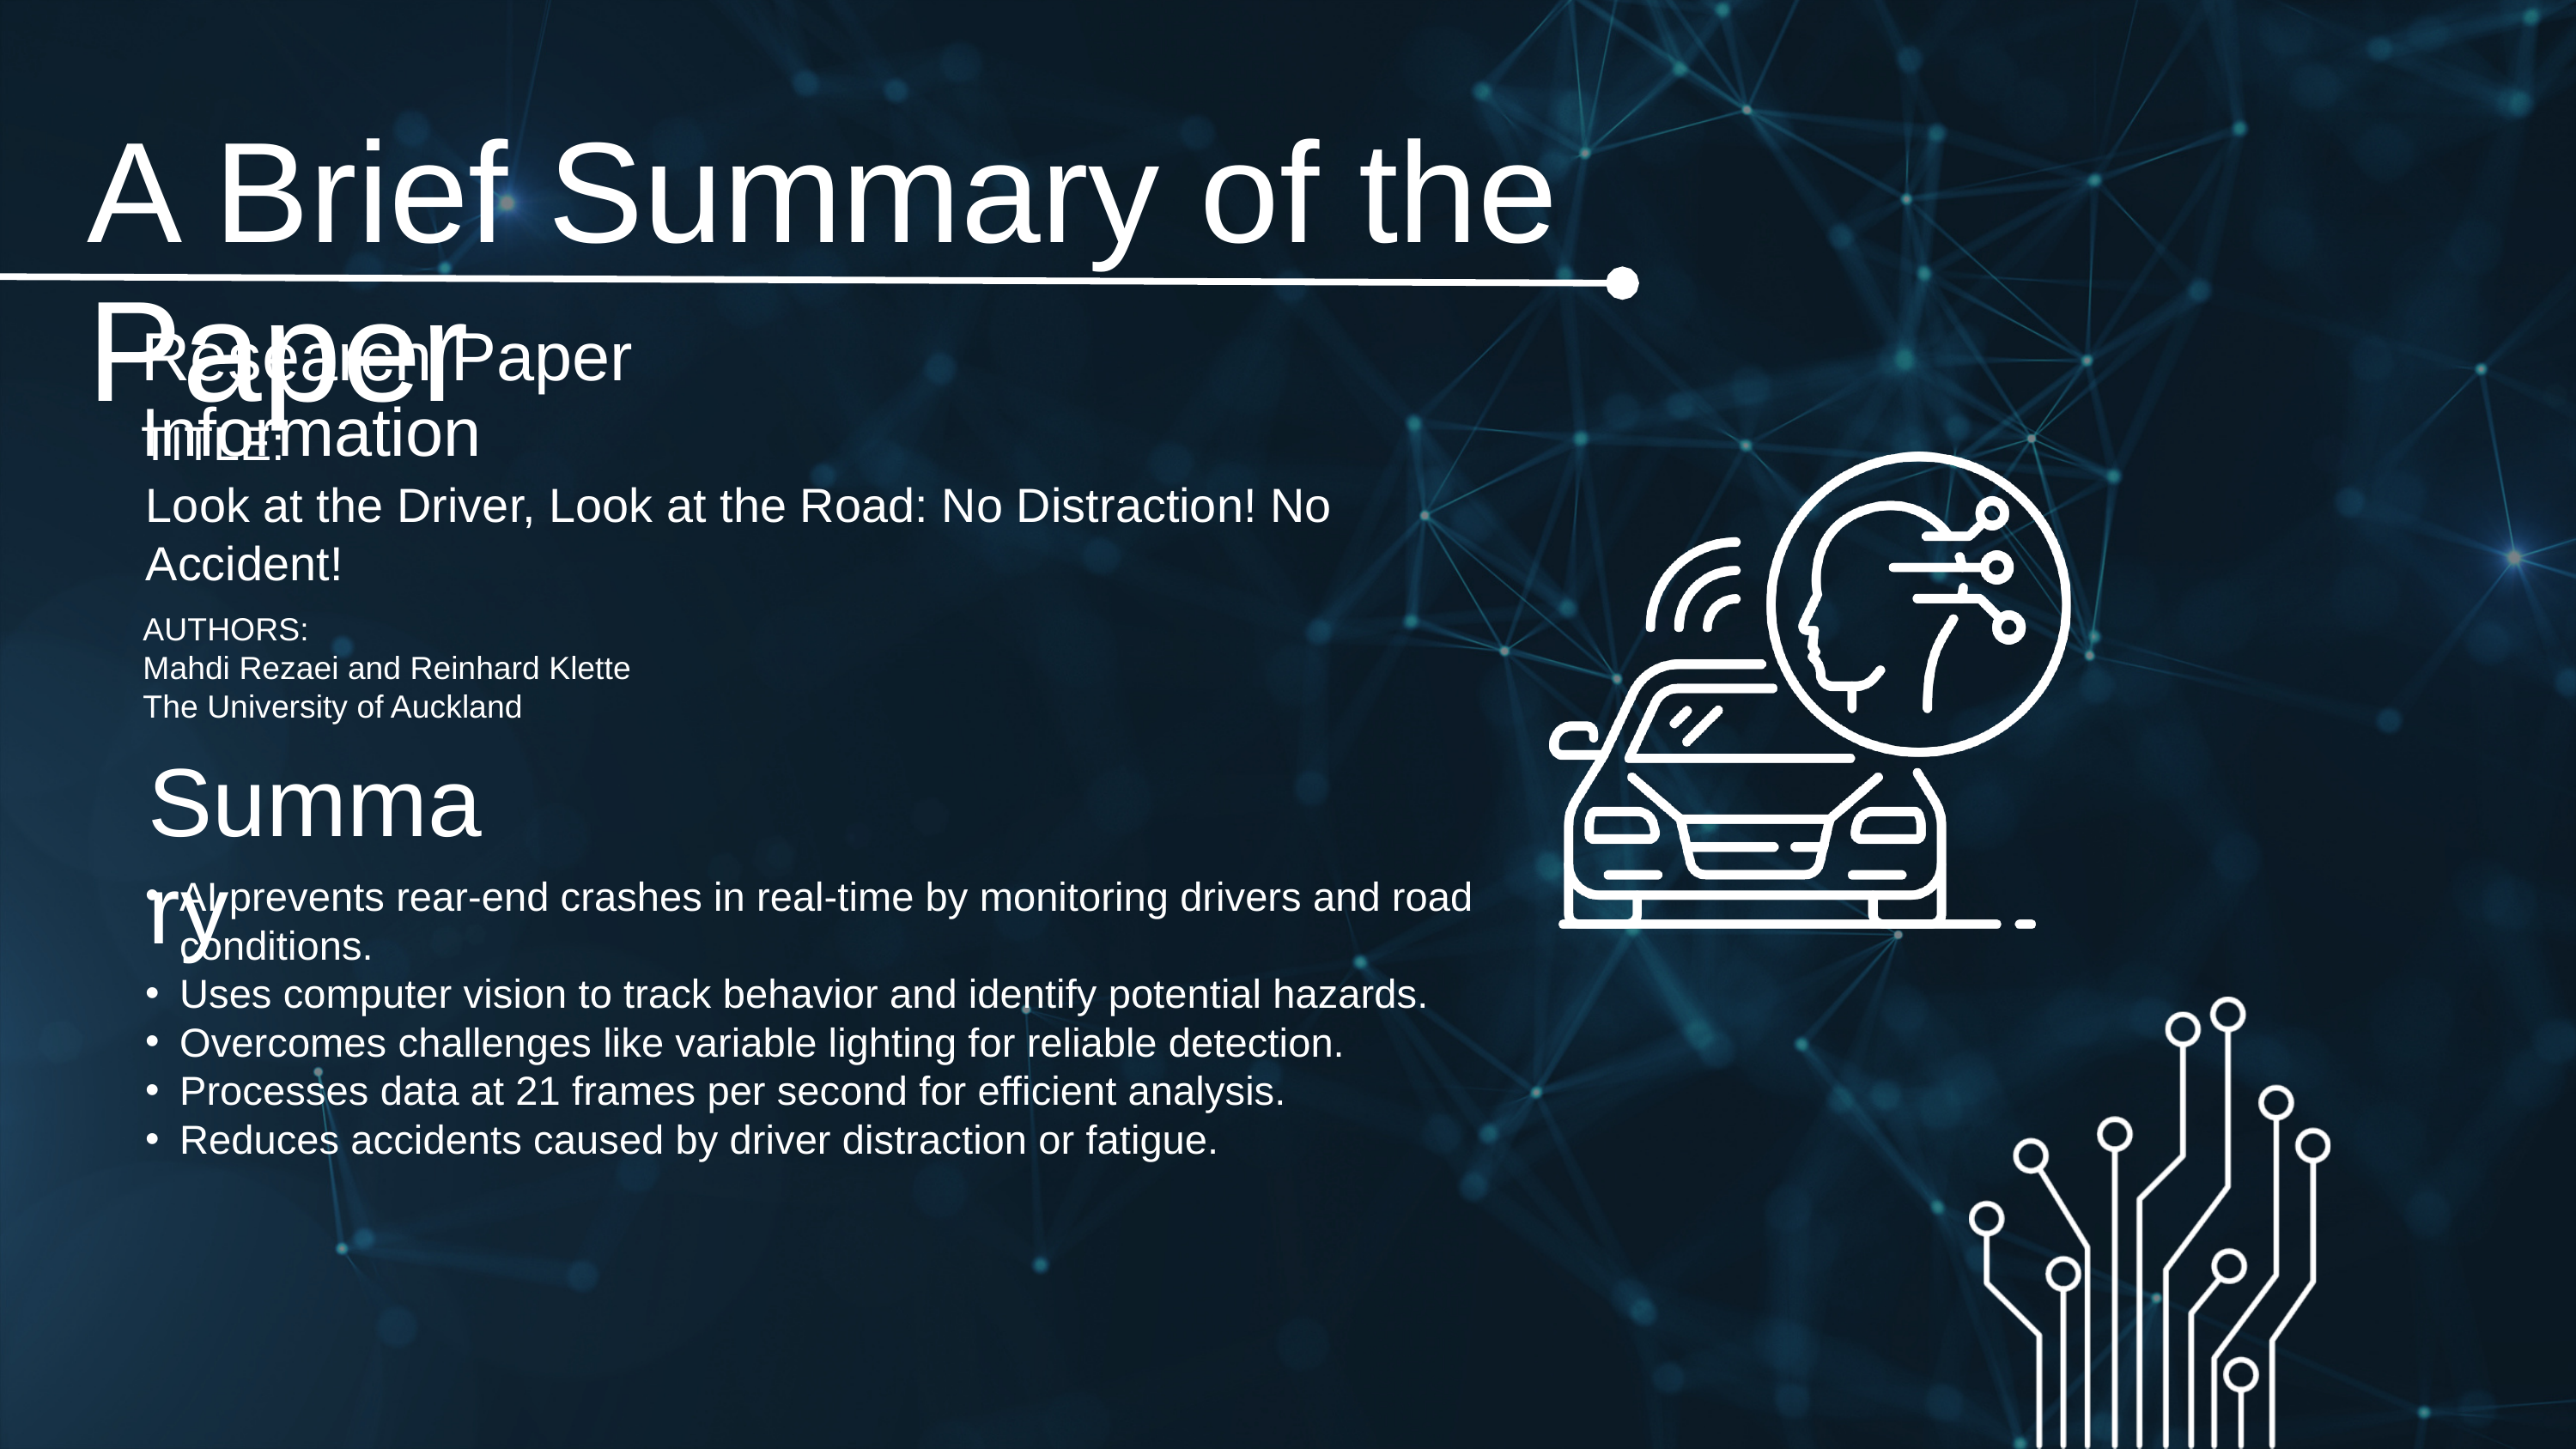

A Brief Summary of the Paper

Research Paper Information
TITLE:

Look at the Driver, Look at the Road: No Distraction! No Accident!
AUTHORS:
Mahdi Rezaei and Reinhard Klette
The University of Auckland
Summary
AI prevents rear-end crashes in real-time by monitoring drivers and road conditions.
Uses computer vision to track behavior and identify potential hazards.
Overcomes challenges like variable lighting for reliable detection.
Processes data at 21 frames per second for efficient analysis.
Reduces accidents caused by driver distraction or fatigue.